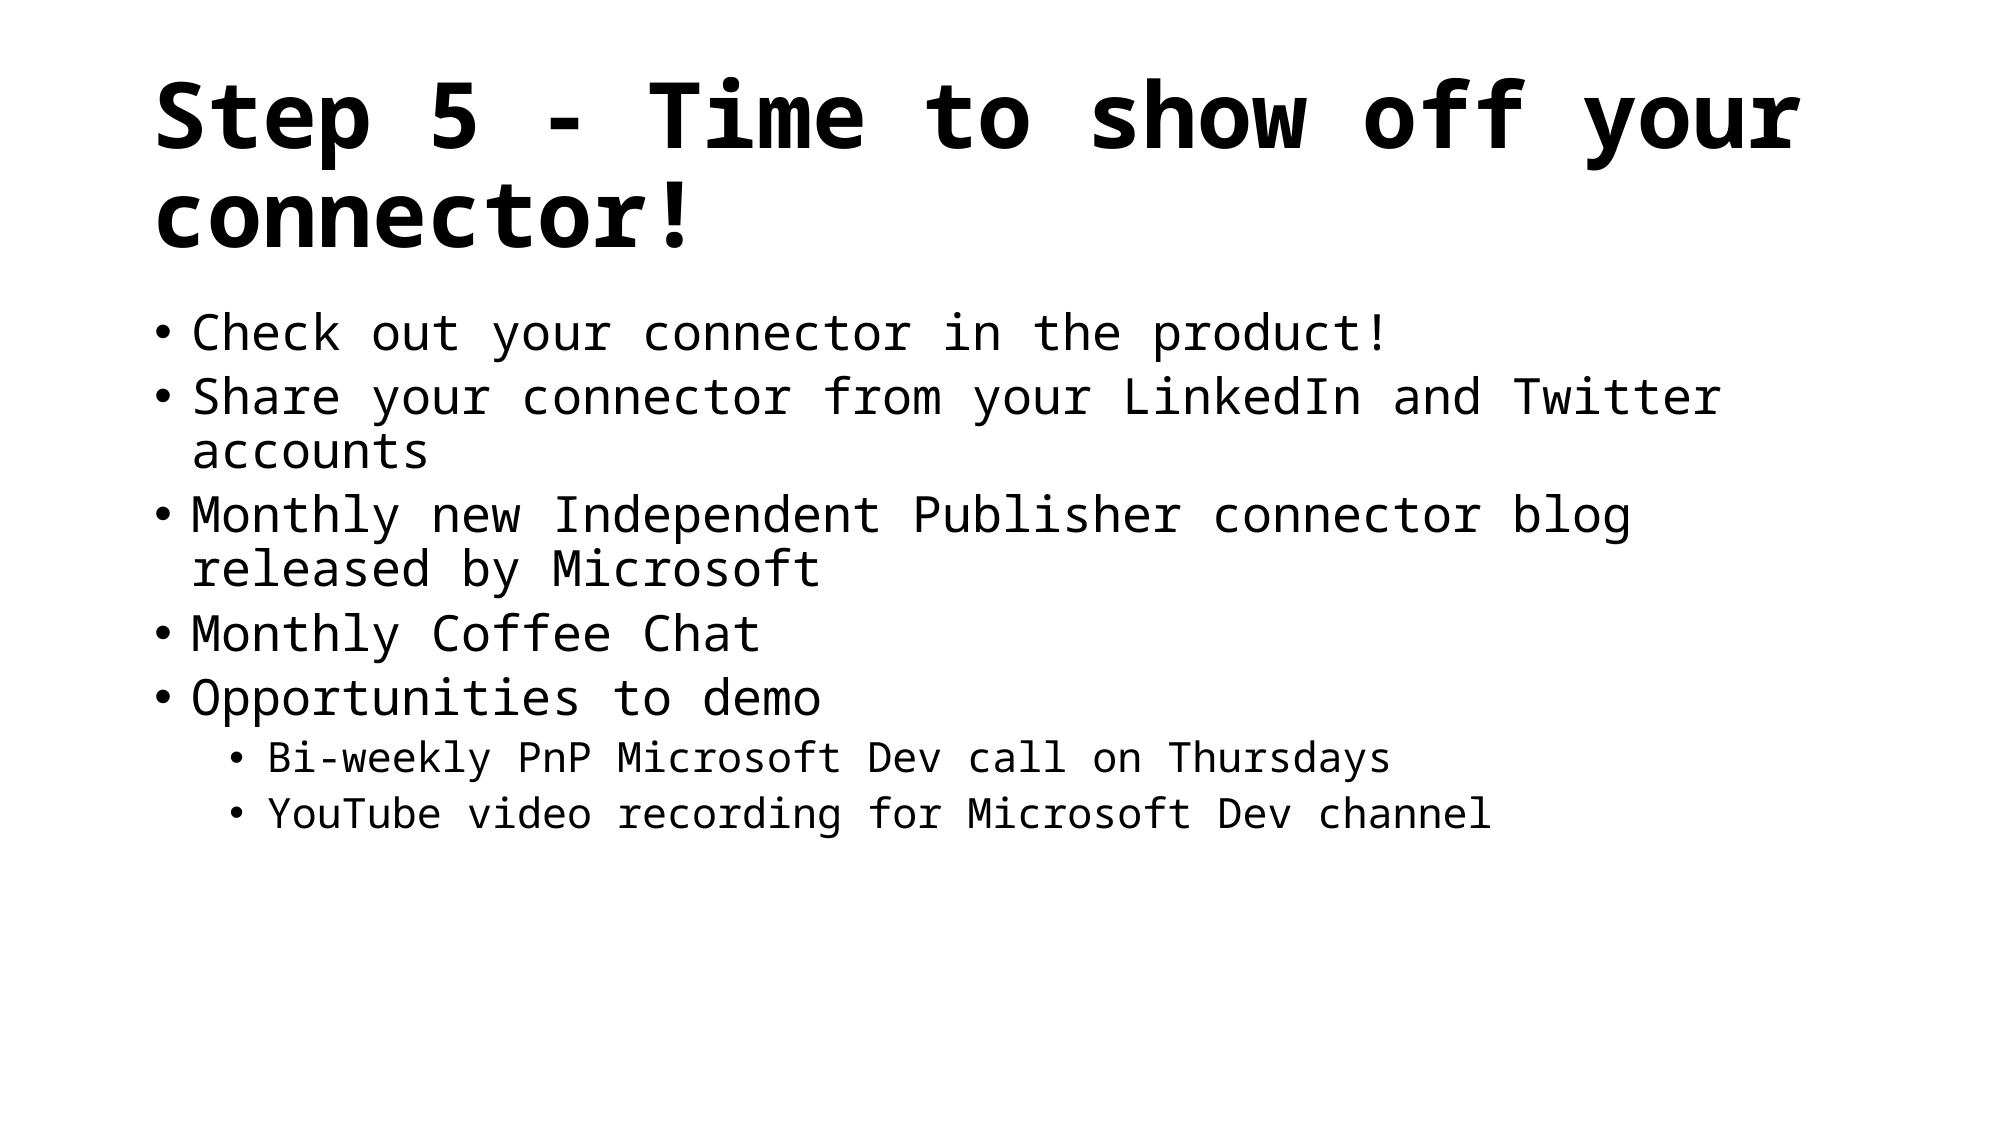

# Step 5 - Time to show off your connector!
Check out your connector in the product!
Share your connector from your LinkedIn and Twitter accounts
Monthly new Independent Publisher connector blog released by Microsoft
Monthly Coffee Chat
Opportunities to demo
Bi-weekly PnP Microsoft Dev call on Thursdays
YouTube video recording for Microsoft Dev channel